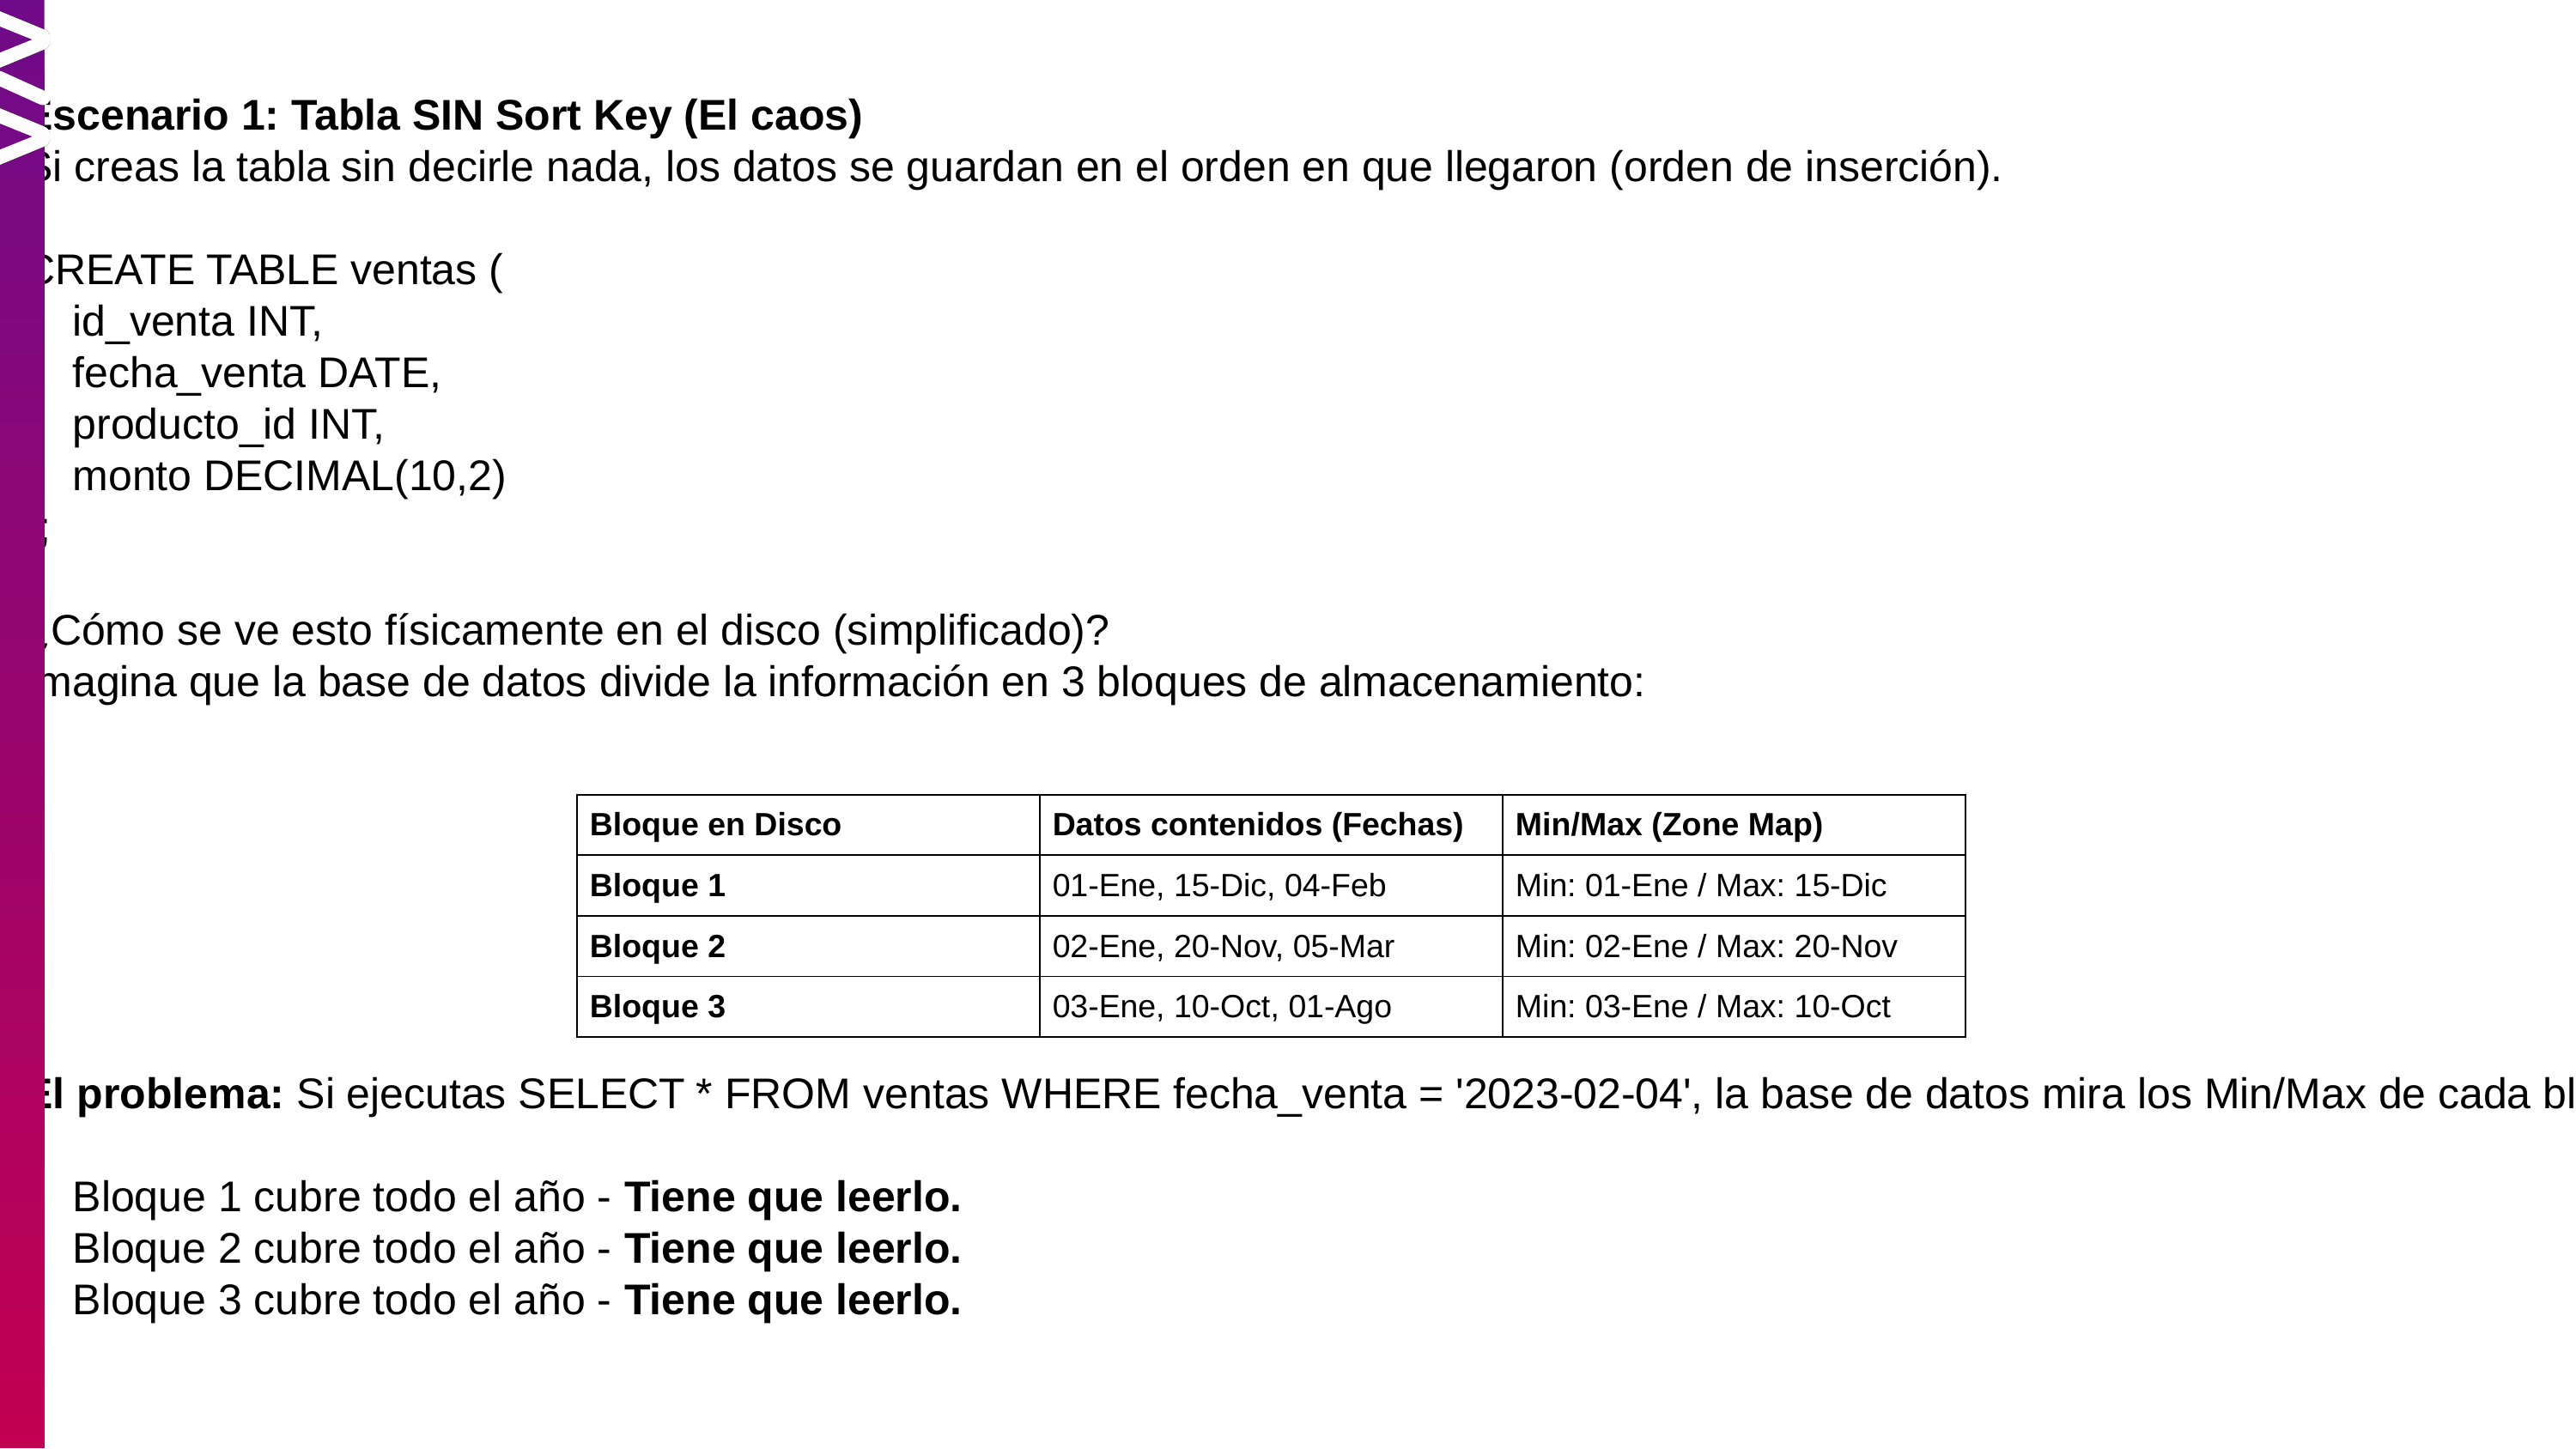

Escenario 1: Tabla SIN Sort Key (El caos)
Si creas la tabla sin decirle nada, los datos se guardan en el orden en que llegaron (orden de inserción).

CREATE TABLE ventas (
    id_venta INT,
    fecha_venta DATE,
    producto_id INT,
    monto DECIMAL(10,2)
);

¿Cómo se ve esto físicamente en el disco (simplificado)?
Imagina que la base de datos divide la información en 3 bloques de almacenamiento:

El problema: Si ejecutas SELECT * FROM ventas WHERE fecha_venta = '2023-02-04', la base de datos mira los Min/Max de cada bloque.

Bloque 1 cubre todo el año - Tiene que leerlo.
Bloque 2 cubre todo el año - Tiene que leerlo.
Bloque 3 cubre todo el año - Tiene que leerlo.

| Bloque en Disco | Datos contenidos (Fechas) | Min/Max (Zone Map) |
| --- | --- | --- |
| Bloque 1 | 01-Ene, 15-Dic, 04-Feb | Min: 01-Ene / Max: 15-Dic |
| Bloque 2 | 02-Ene, 20-Nov, 05-Mar | Min: 02-Ene / Max: 20-Nov |
| Bloque 3 | 03-Ene, 10-Oct, 01-Ago | Min: 03-Ene / Max: 10-Oct |